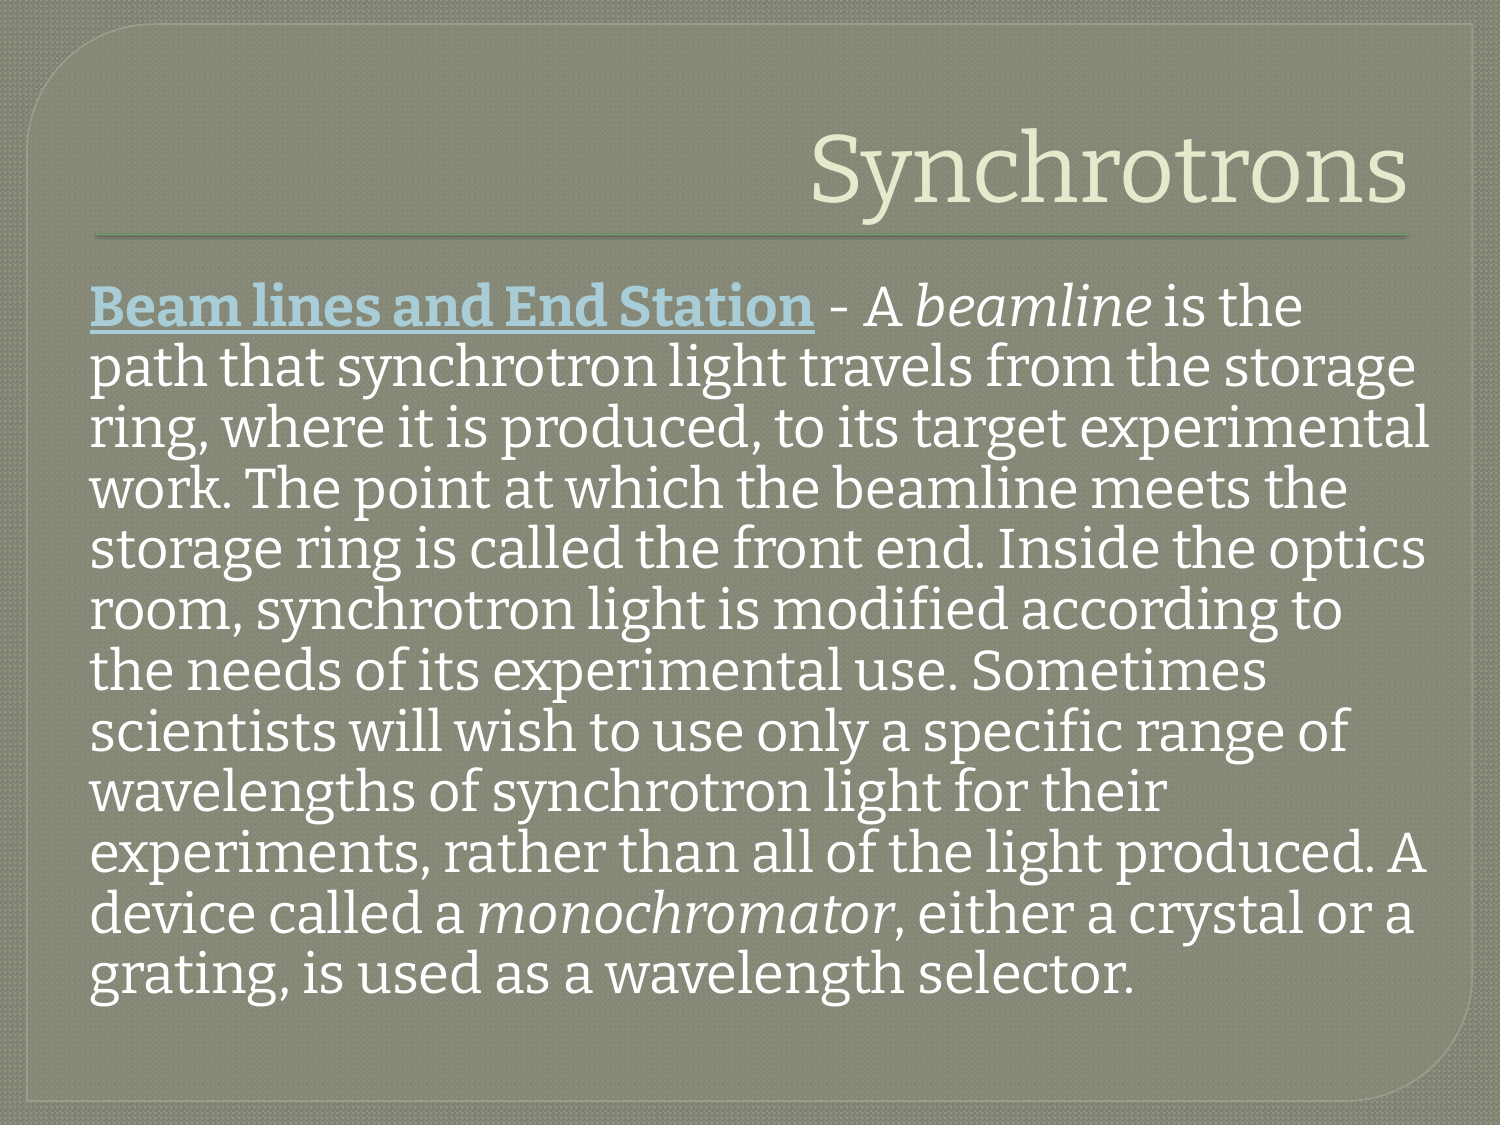

# Synchrotrons
Beam lines and End Station - A beamline is the path that synchrotron light travels from the storage ring, where it is produced, to its target experimental work. The point at which the beamline meets the storage ring is called the front end. Inside the optics room, synchrotron light is modified according to the needs of its experimental use. Sometimes scientists will wish to use only a specific range of wavelengths of synchrotron light for their experiments, rather than all of the light produced. A device called a monochromator, either a crystal or a grating, is used as a wavelength selector.